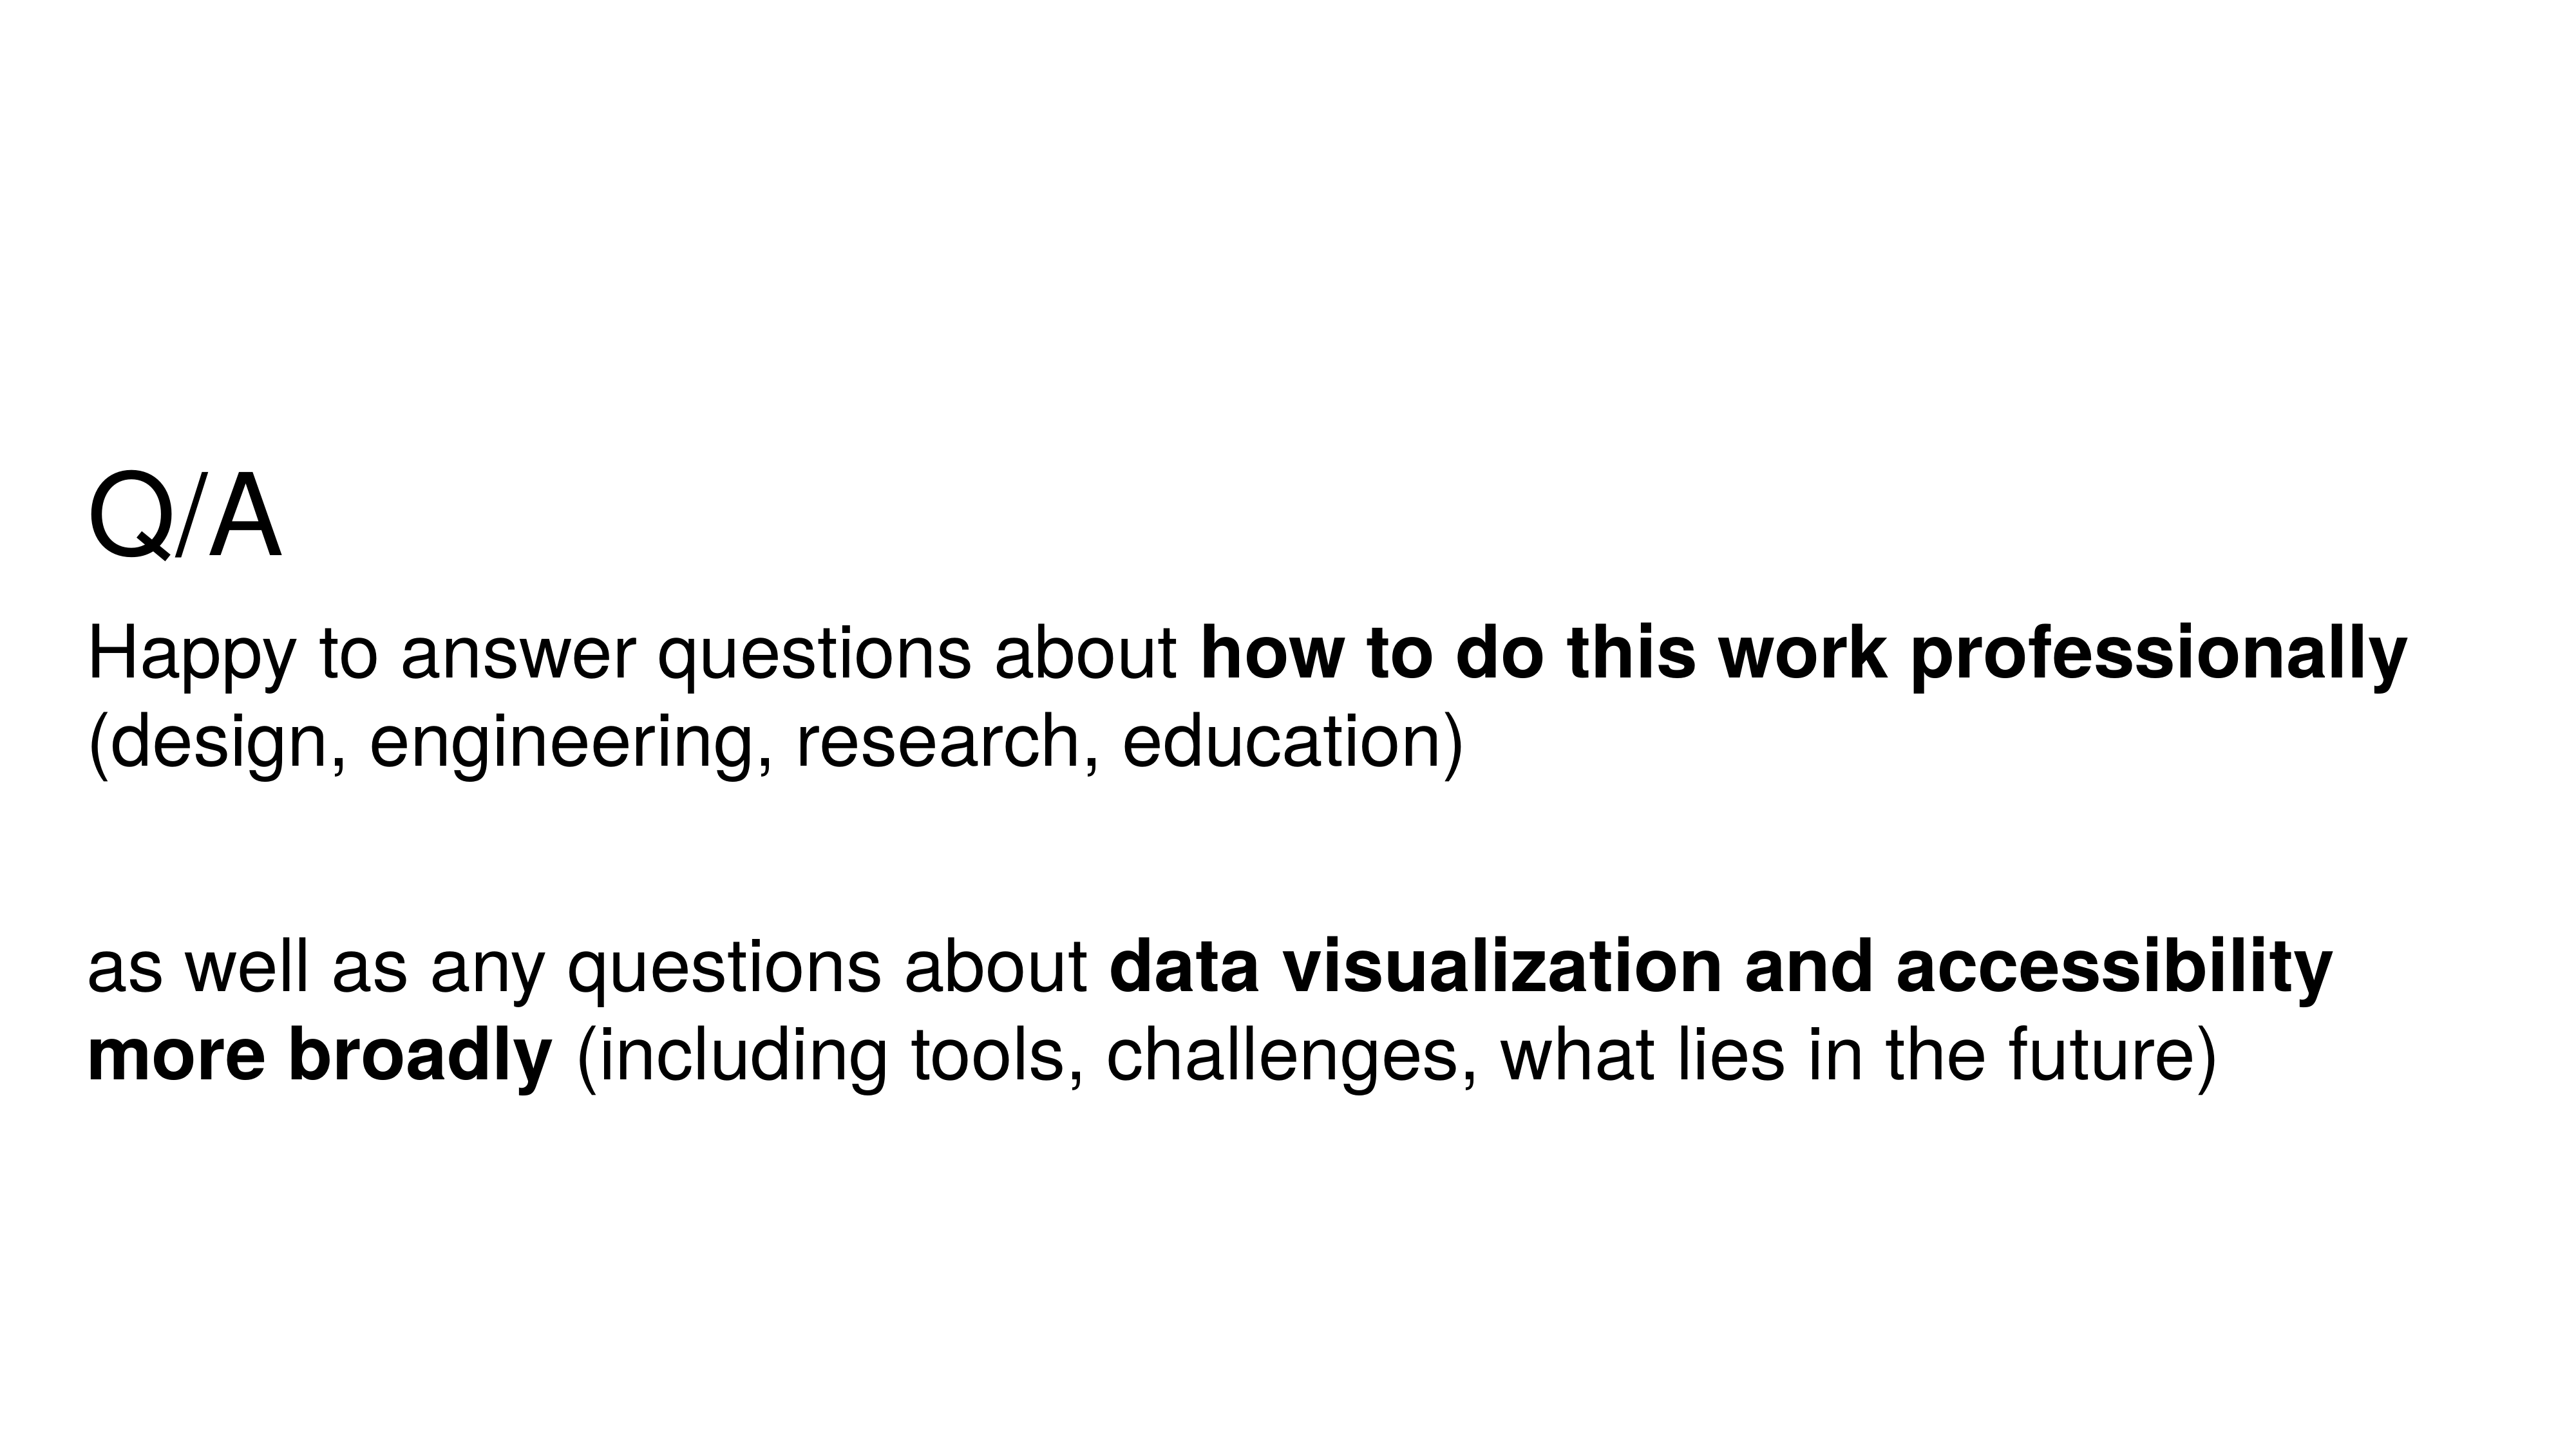

# Q/A
Happy to answer questions about how to do this work professionally (design, engineering, research, education)

as well as any questions about data visualization and accessibility more broadly (including tools, challenges, what lies in the future)